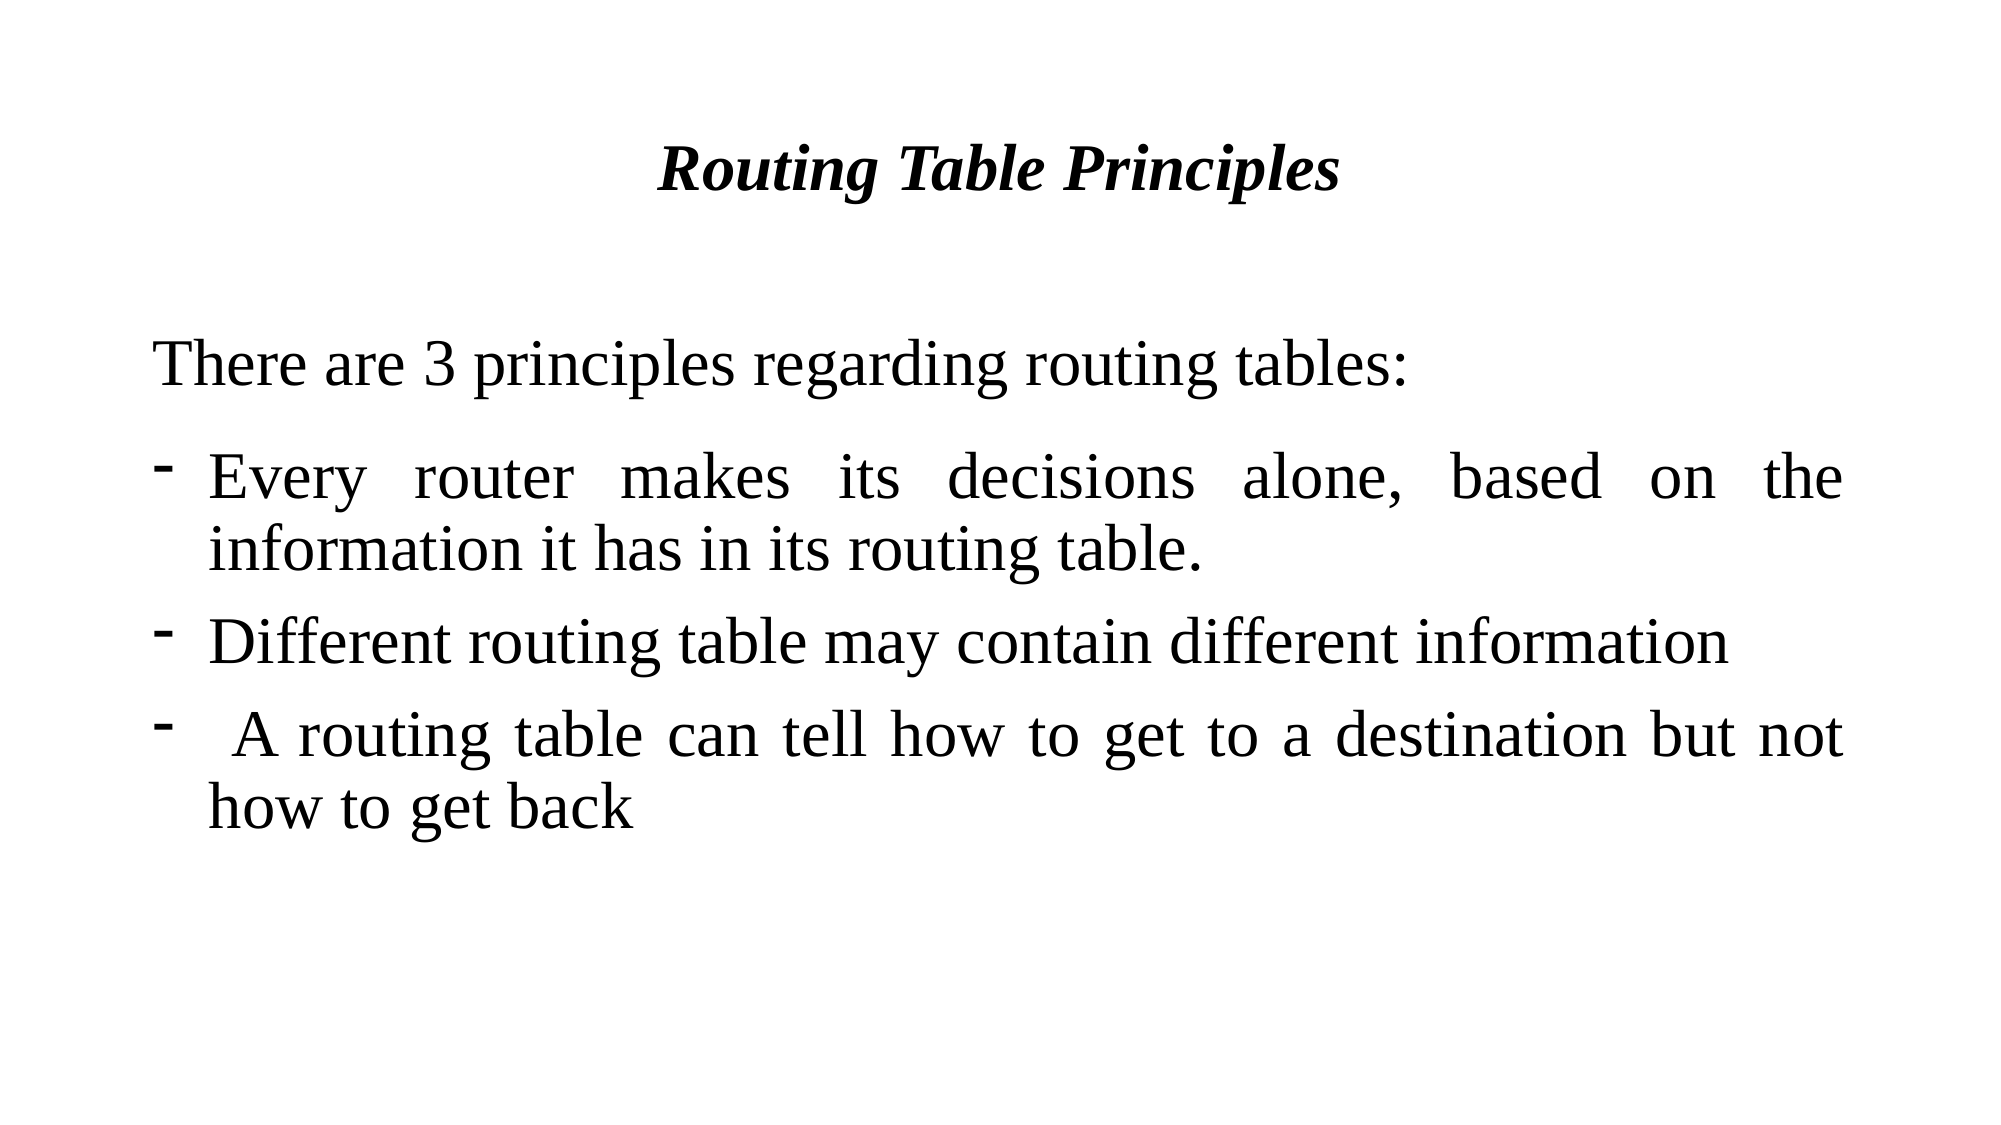

# Routing Table Principles
There are 3 principles regarding routing tables:
Every router makes its decisions alone, based on the information it has in its routing table.
Different routing table may contain different information
 A routing table can tell how to get to a destination but not how to get back